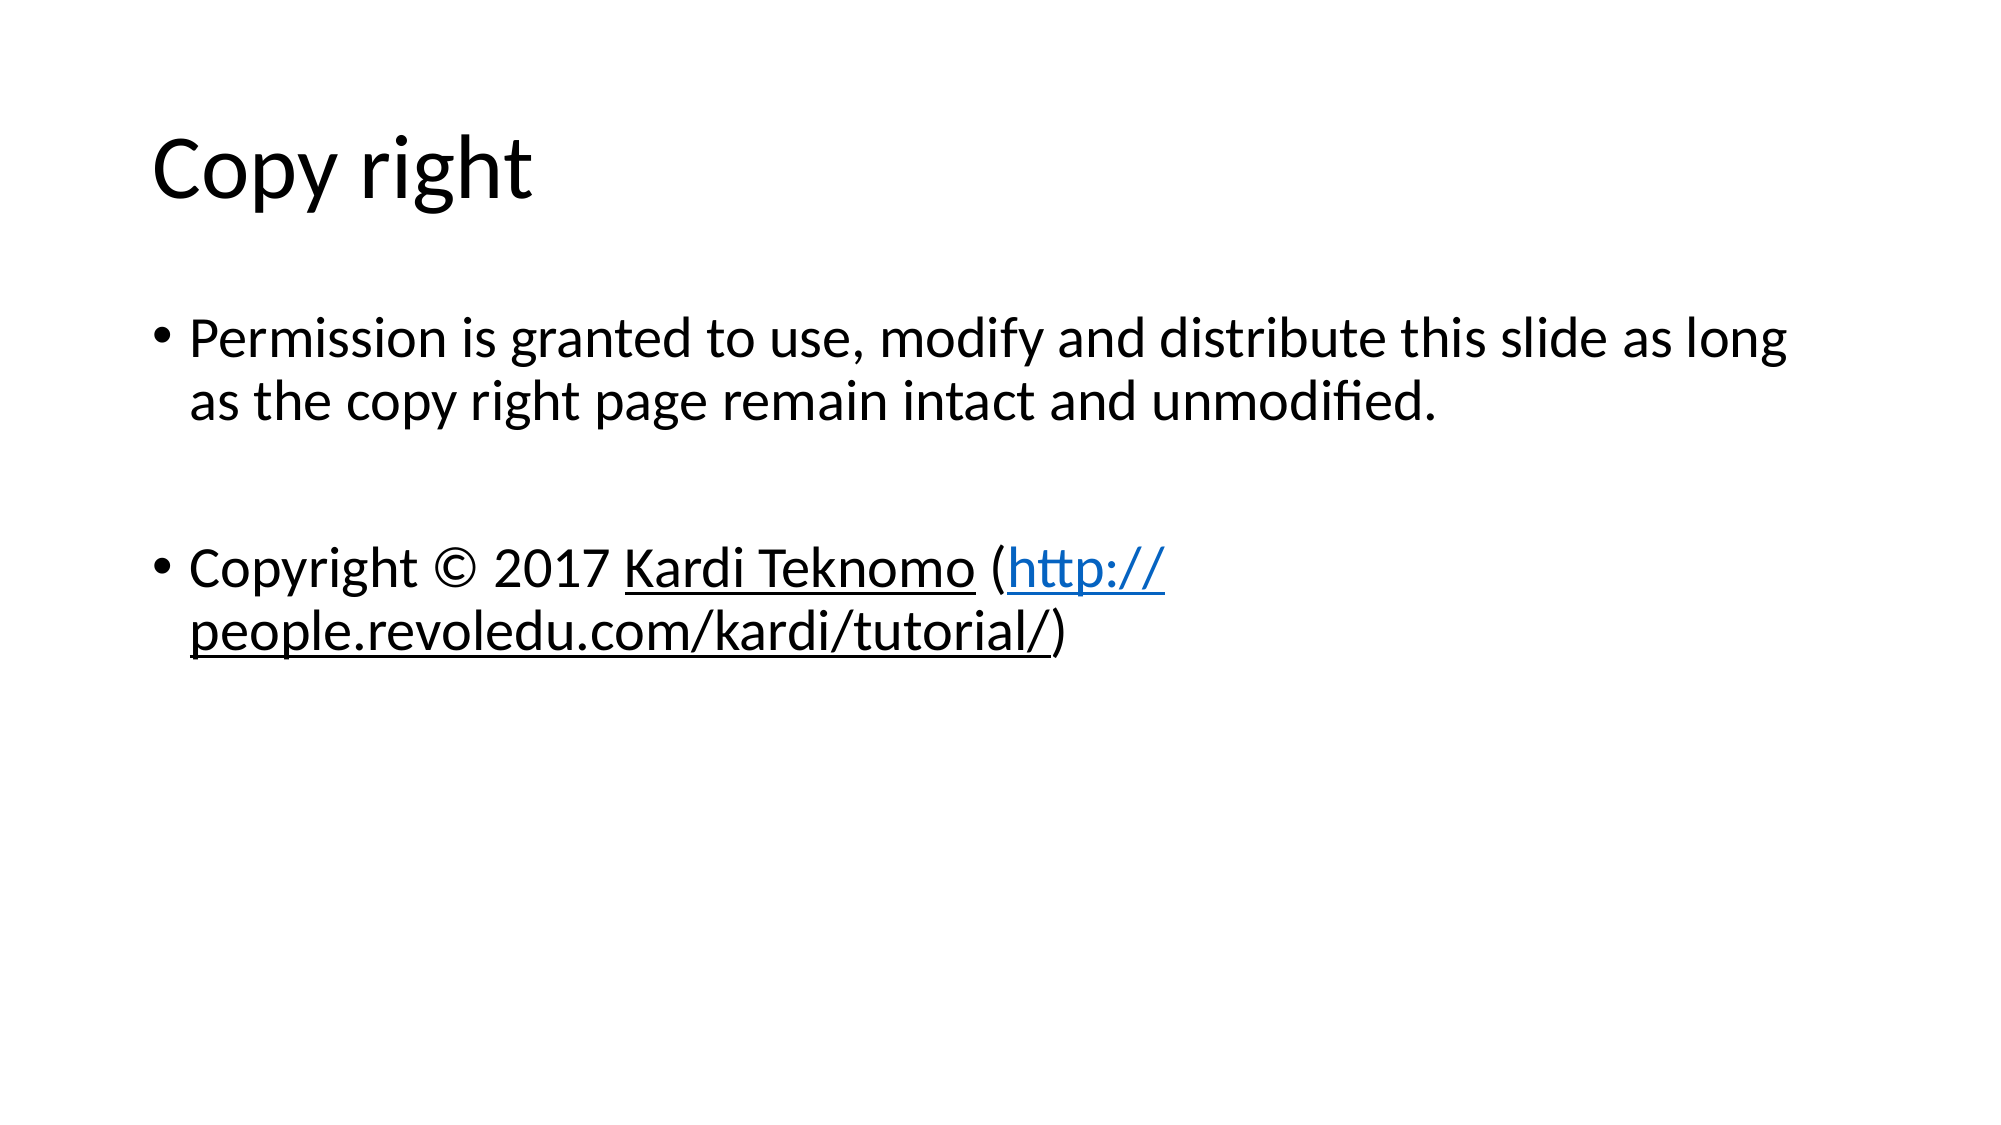

# Copy right
Permission is granted to use, modify and distribute this slide as long as the copy right page remain intact and unmodified.

Copyright © 2017 Kardi Teknomo (http://people.revoledu.com/kardi/tutorial/)